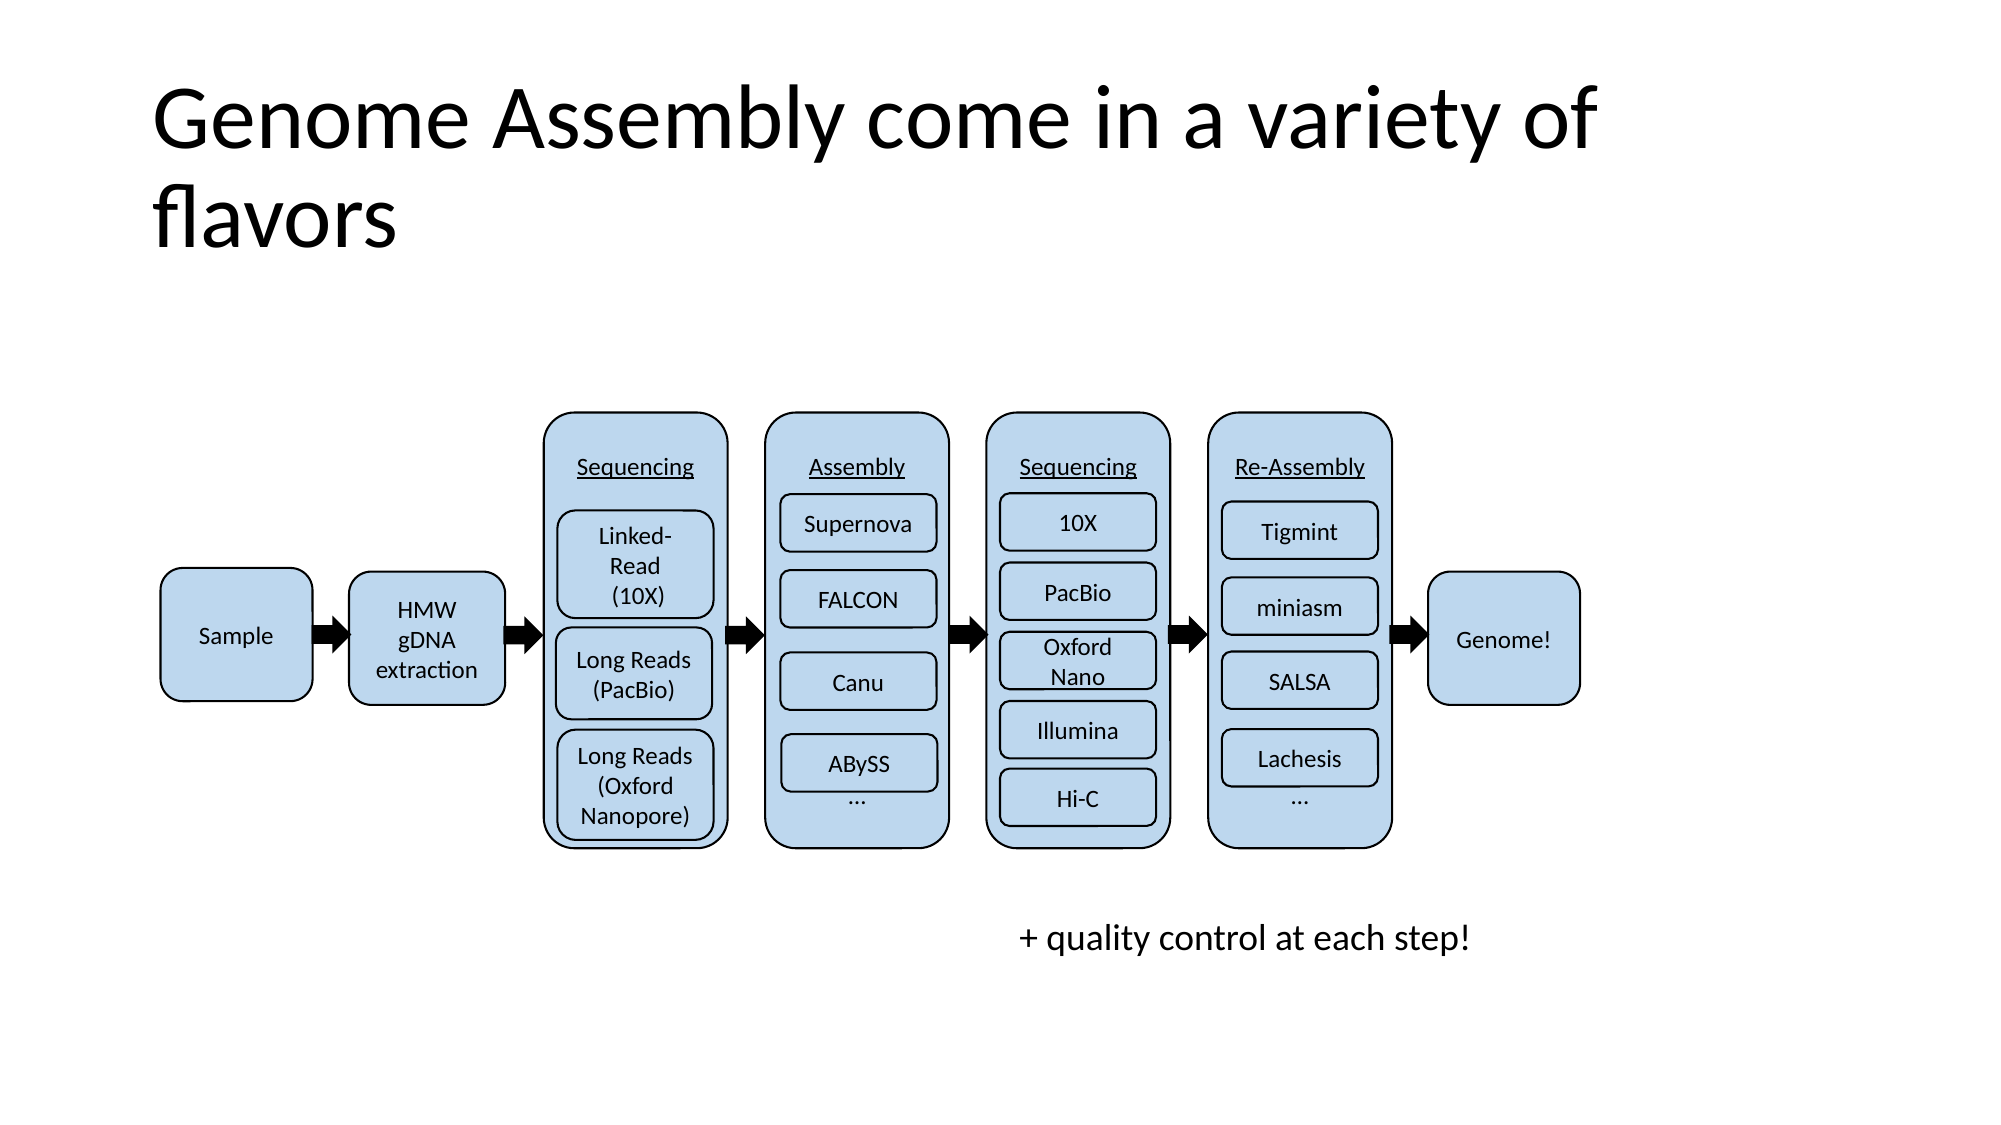

# Genome Assembly come in a variety of flavors
Assembly

…
Sequencing

Re-Assembly

…
Sequencing

10X
Supernova
Tigmint
Linked-Read
 (10X)
PacBio
Sample
FALCON
HMW gDNA extraction
Genome!
miniasm

Long Reads
(PacBio)
Oxford Nano
SALSA
Canu
Illumina
Lachesis
Long Reads
(Oxford Nanopore)
ABySS
Hi-C
+ quality control at each step!